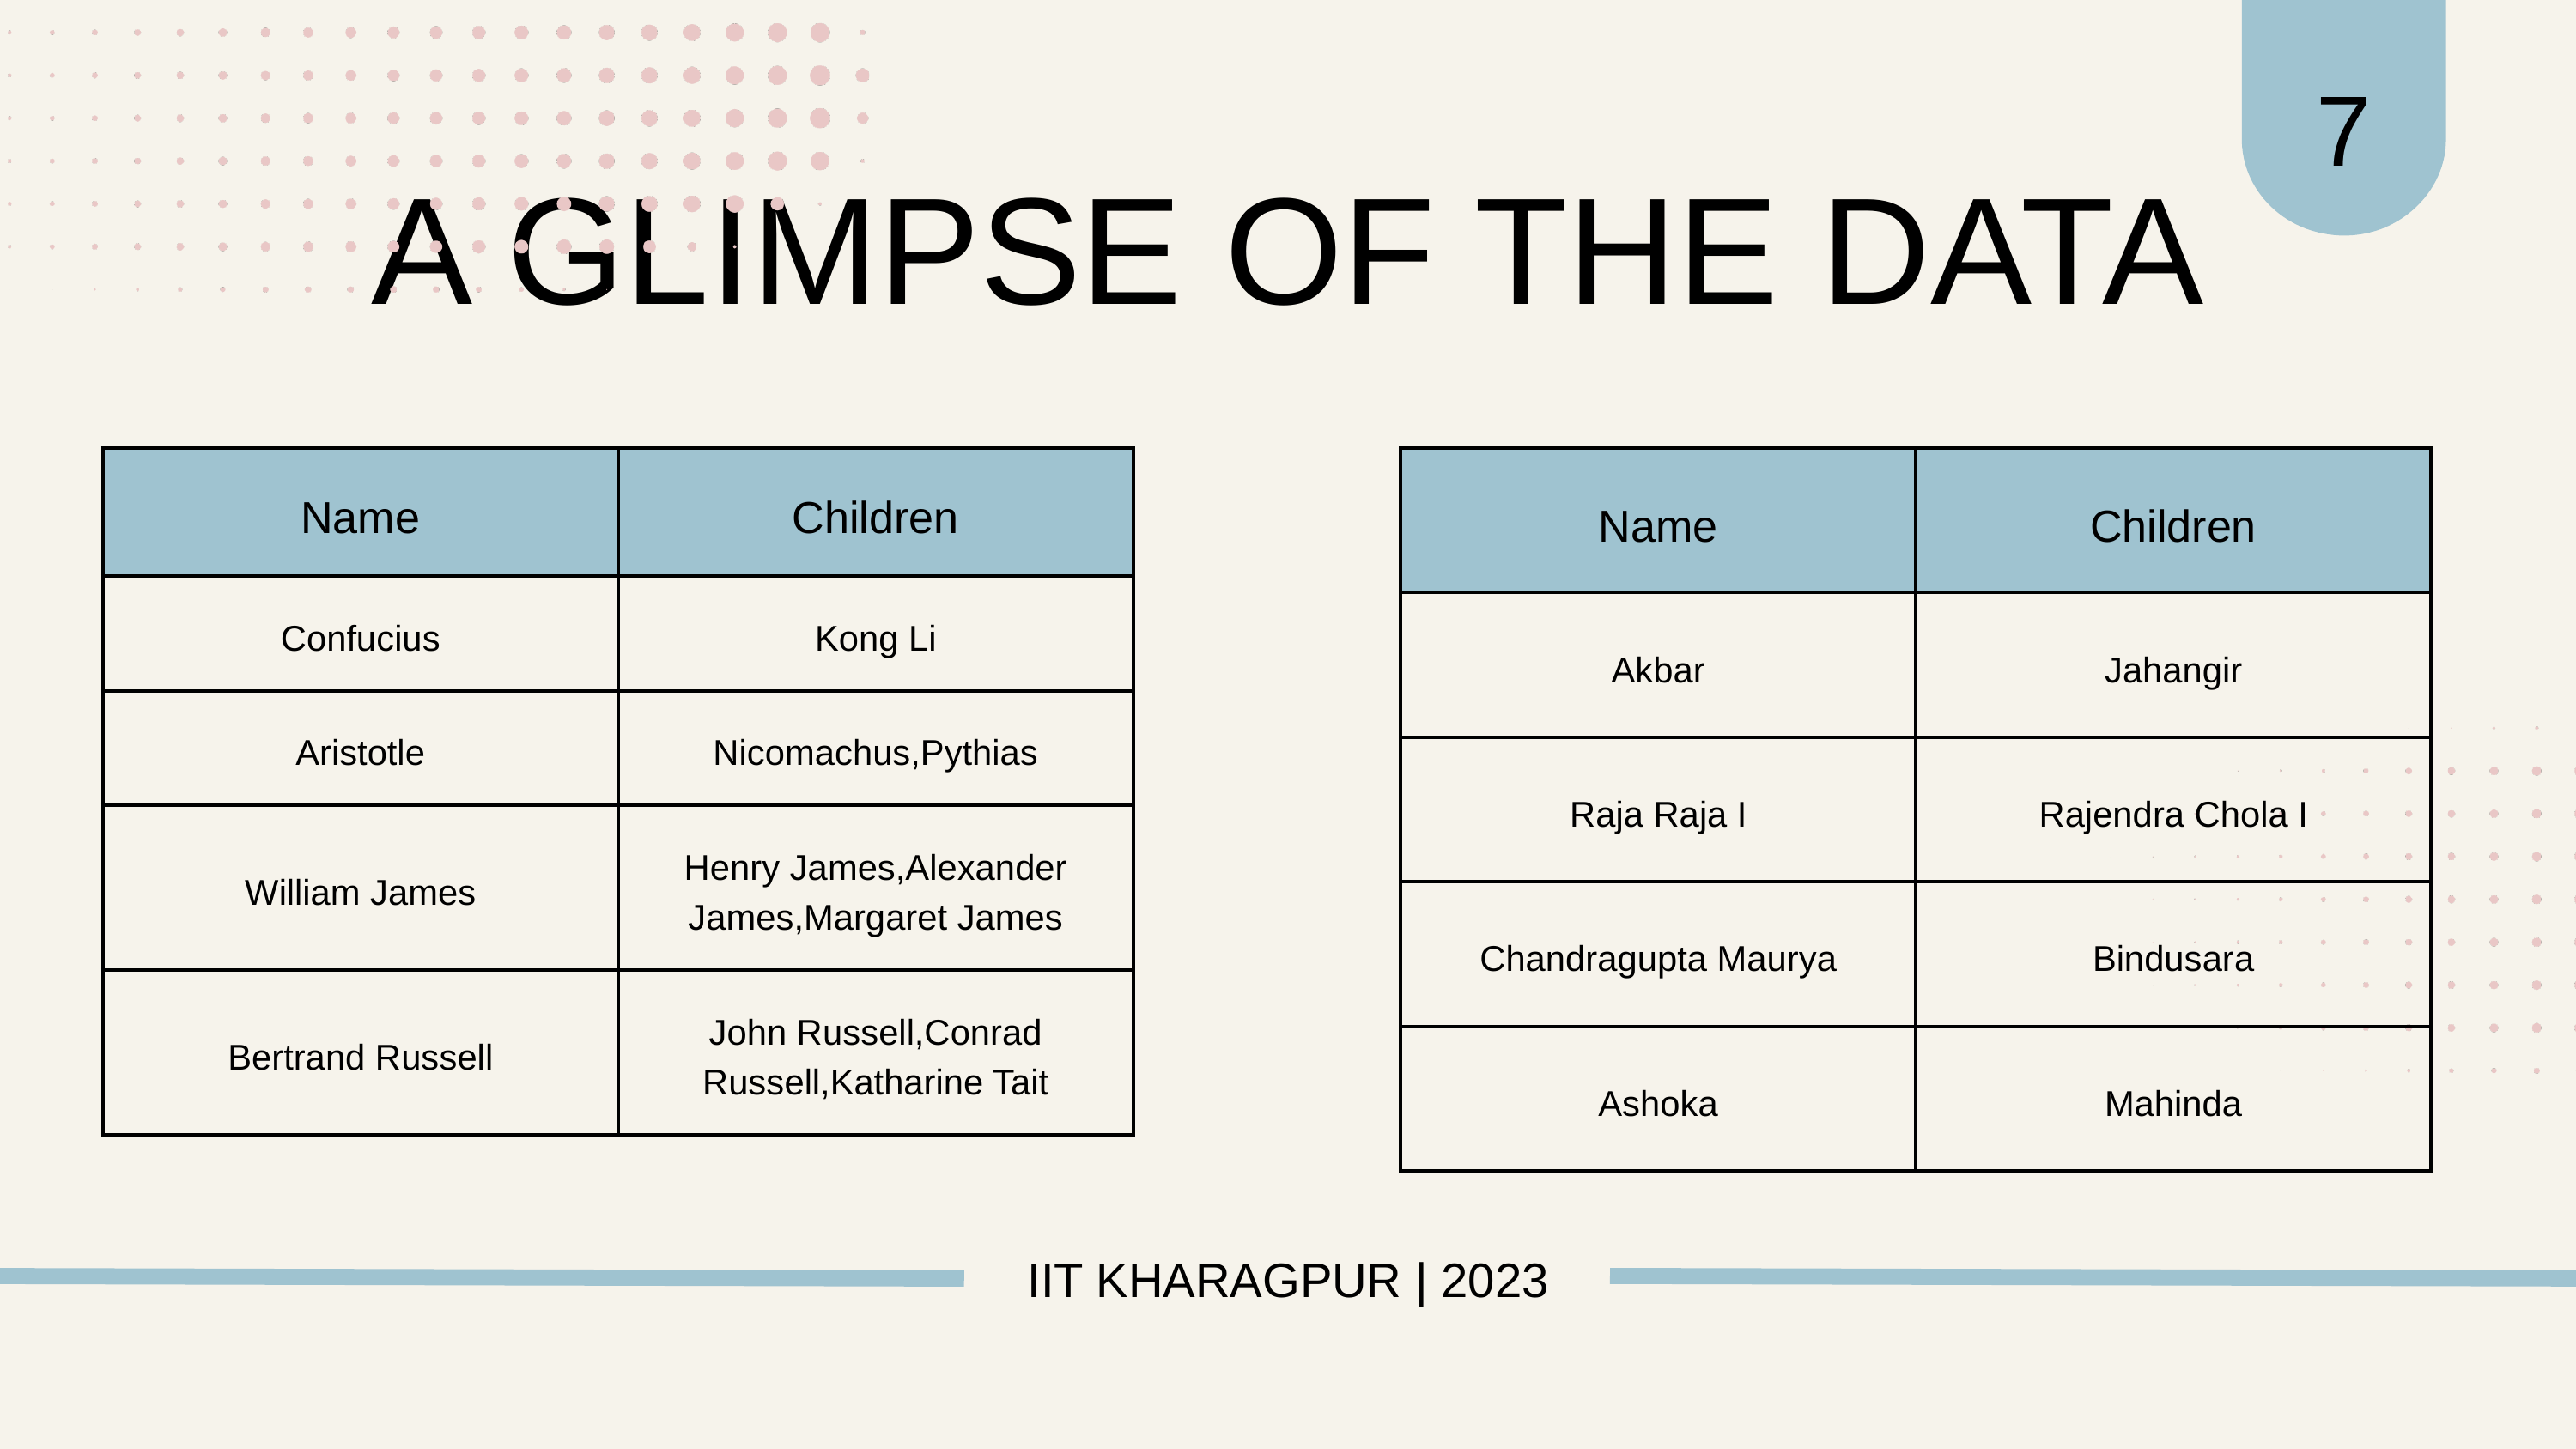

7

A GLIMPSE OF THE DATA
| Name | Children |
| --- | --- |
| Confucius | Kong Li |
| Aristotle | Nicomachus,Pythias |
| William James | Henry James,Alexander James,Margaret James |
| Bertrand Russell | John Russell,Conrad Russell,Katharine Tait |
| Name | Children |
| --- | --- |
| Akbar | Jahangir |
| Raja Raja I | Rajendra Chola I |
| Chandragupta Maurya | Bindusara |
| Ashoka | Mahinda |

IIT KHARAGPUR | 2023